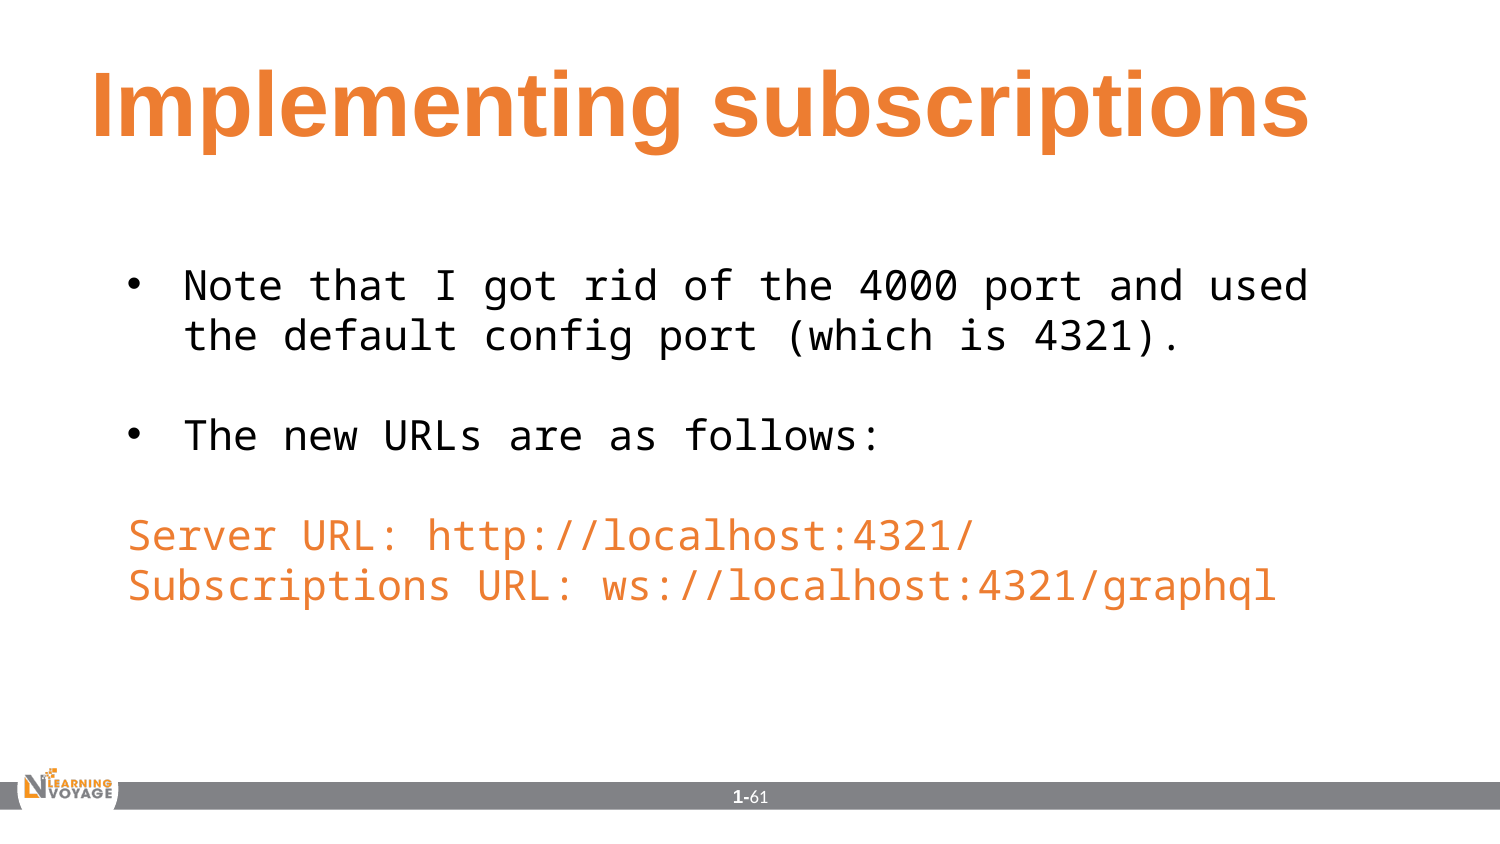

Implementing subscriptions
Note that I got rid of the 4000 port and used the default config port (which is 4321).

The new URLs are as follows:

Server URL: http://localhost:4321/
Subscriptions URL: ws://localhost:4321/graphql
1-61